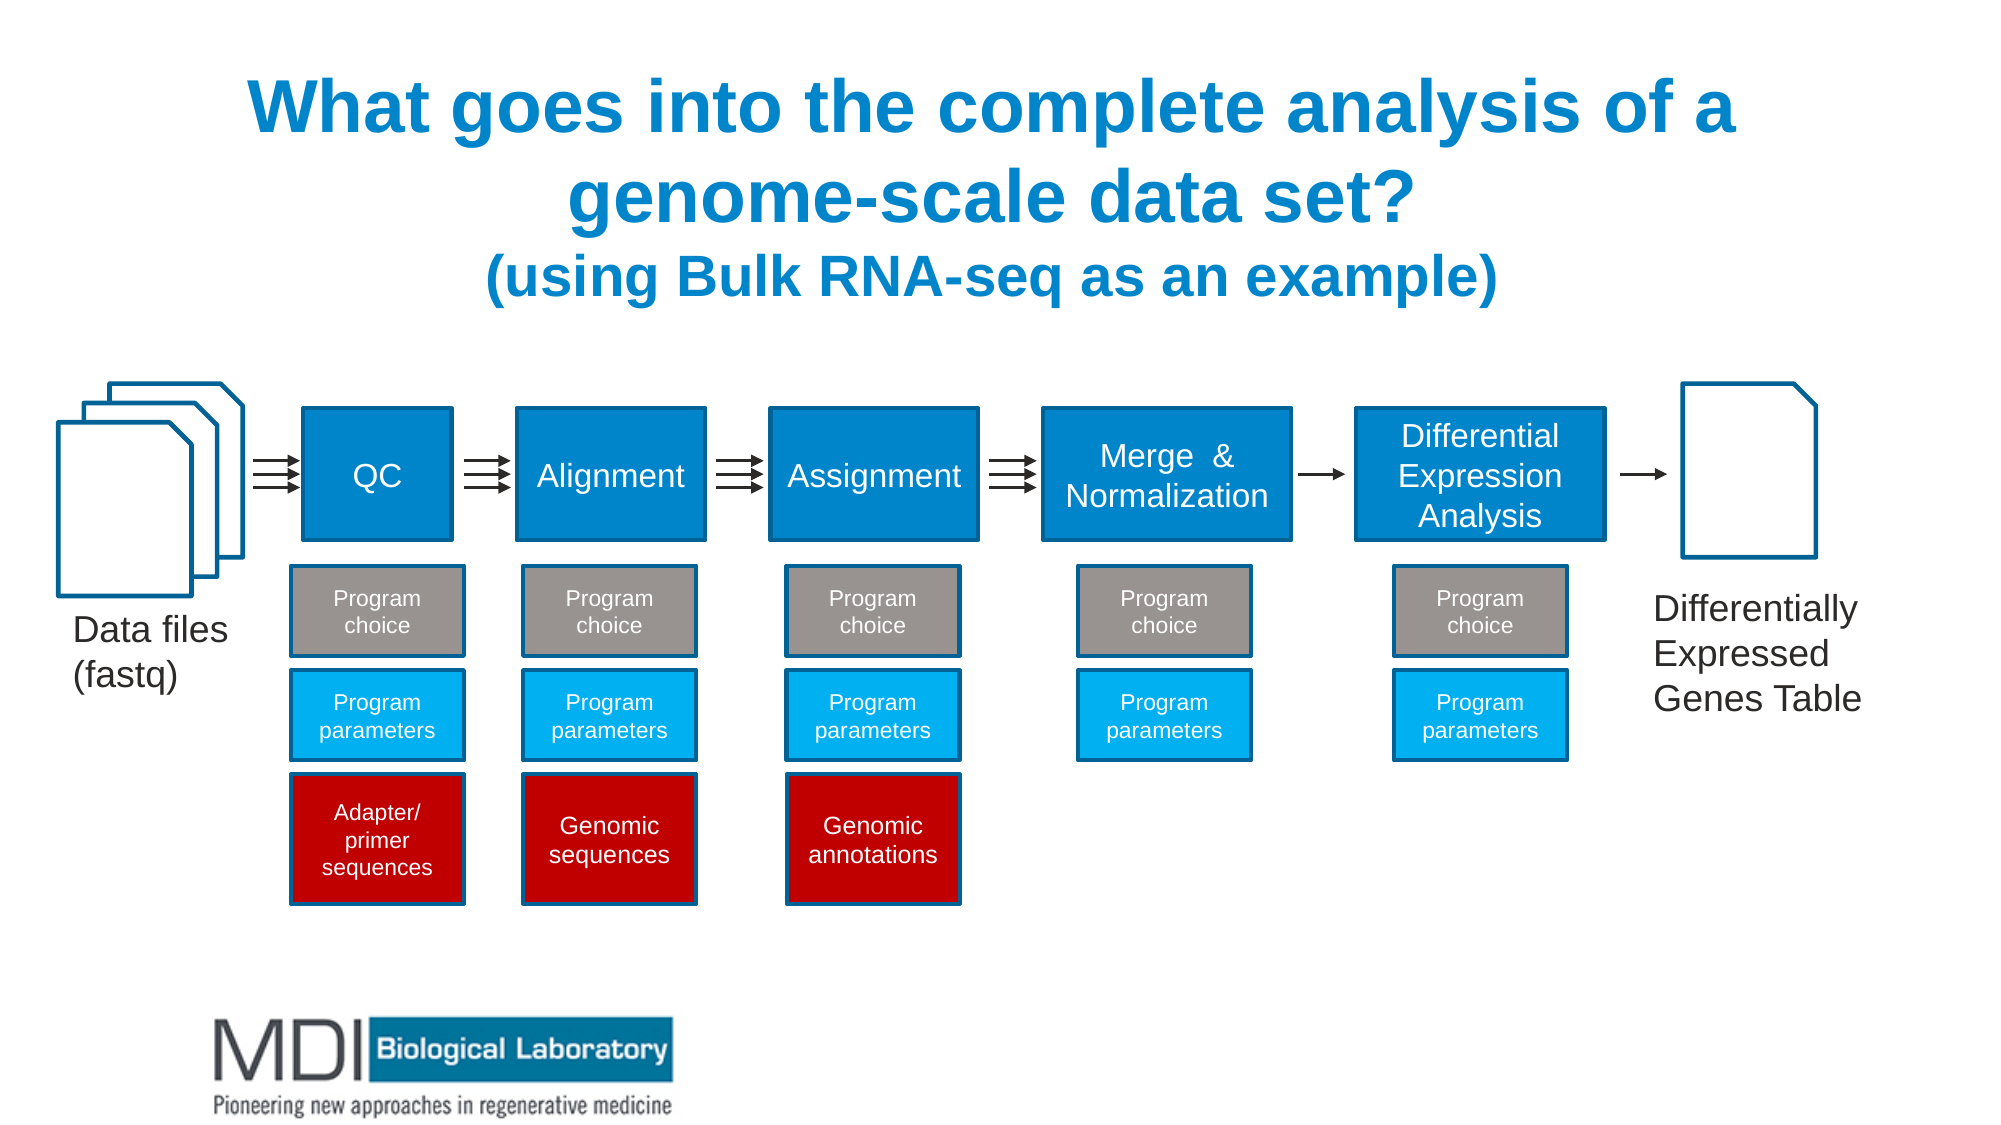

# What goes into the complete analysis of a genome-scale data set? (using Bulk RNA-seq as an example)

QC
Alignment
Assignment
Merge  & Normalization
Differential Expression Analysis
Program choice
Program choice
Program choice
Program choice
Program choice
Differentially
Expressed
Genes Table
Data files
(fastq)
Program parameters
Program parameters
Program parameters
Program parameters
Program parameters
Adapter/
primer sequences
Genomic sequences
Genomic annotations